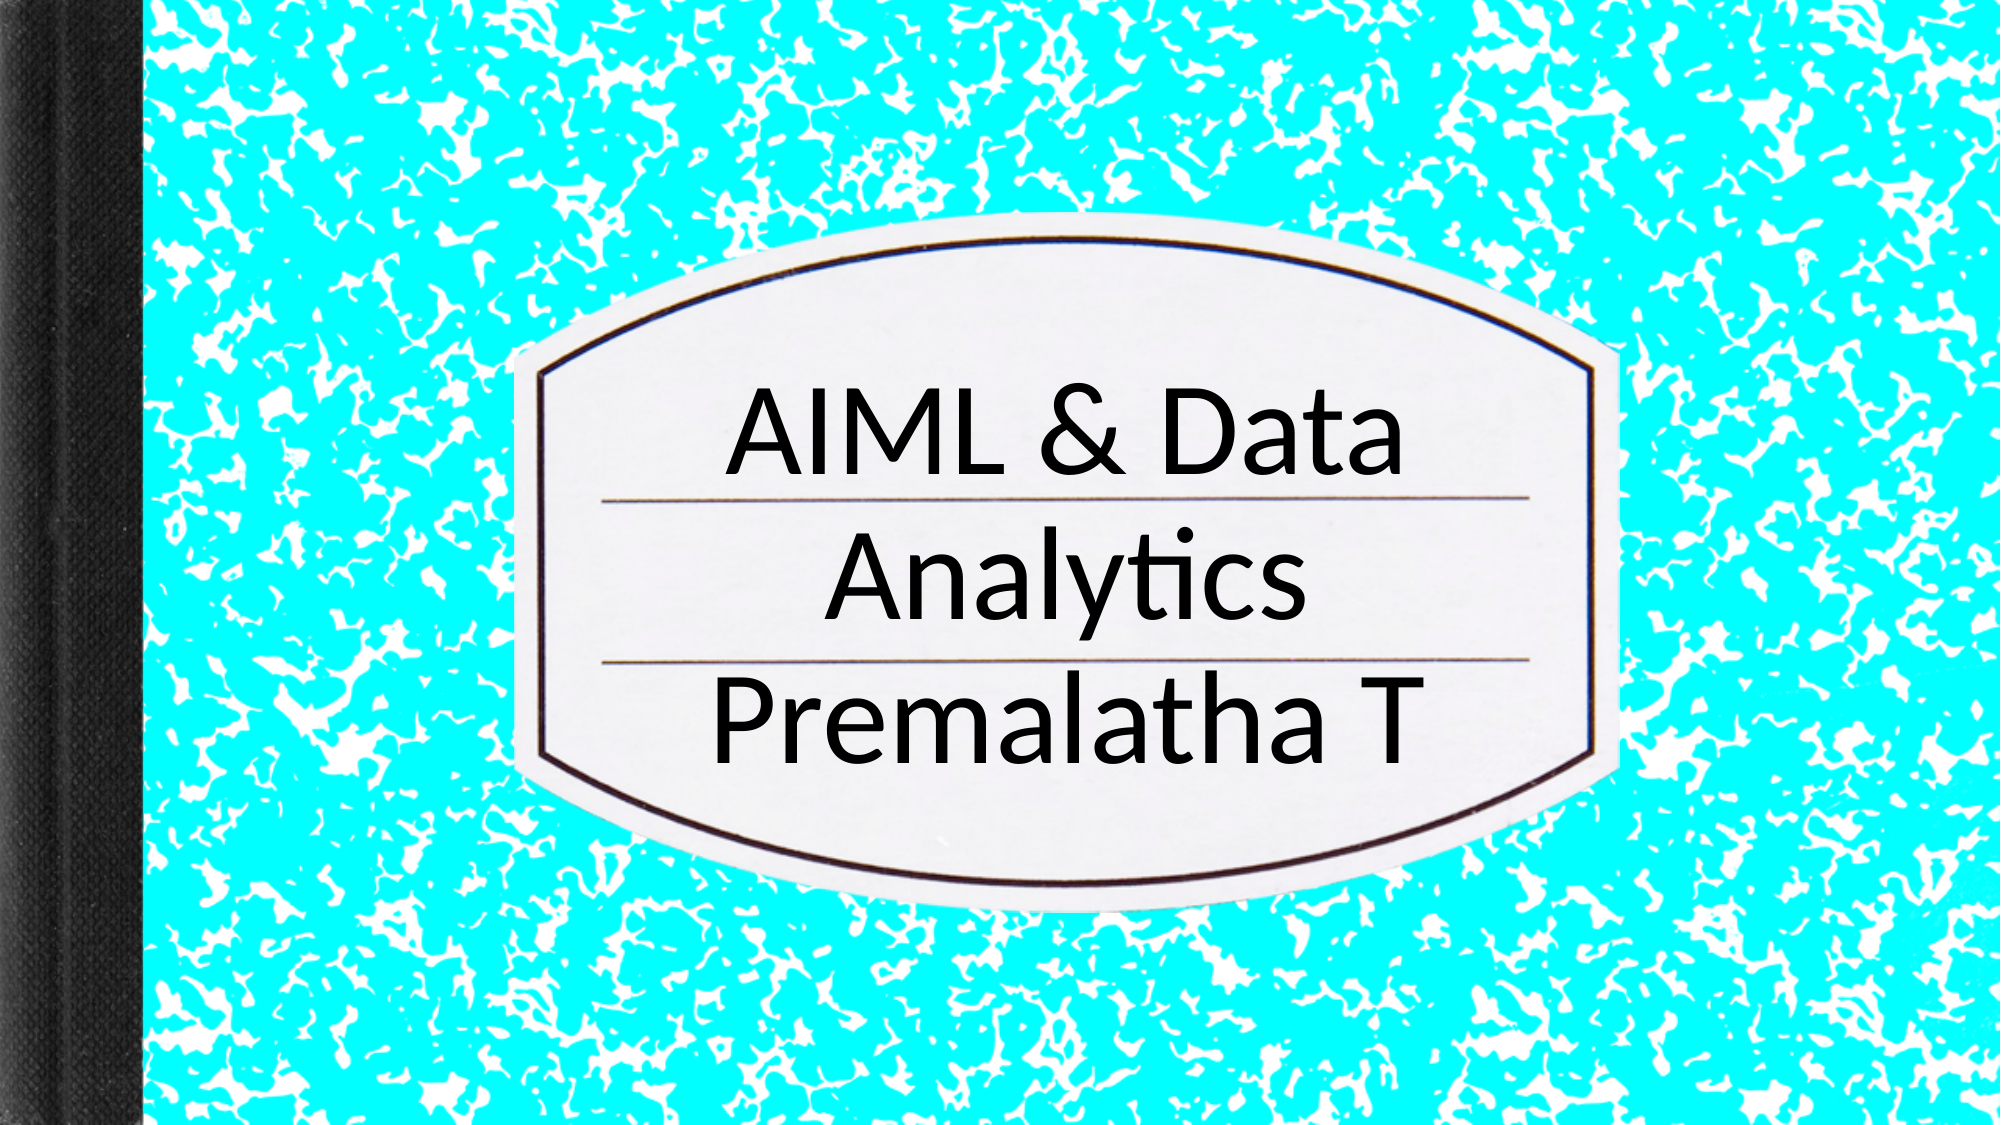

# AIML & Data Analytics Premalatha T